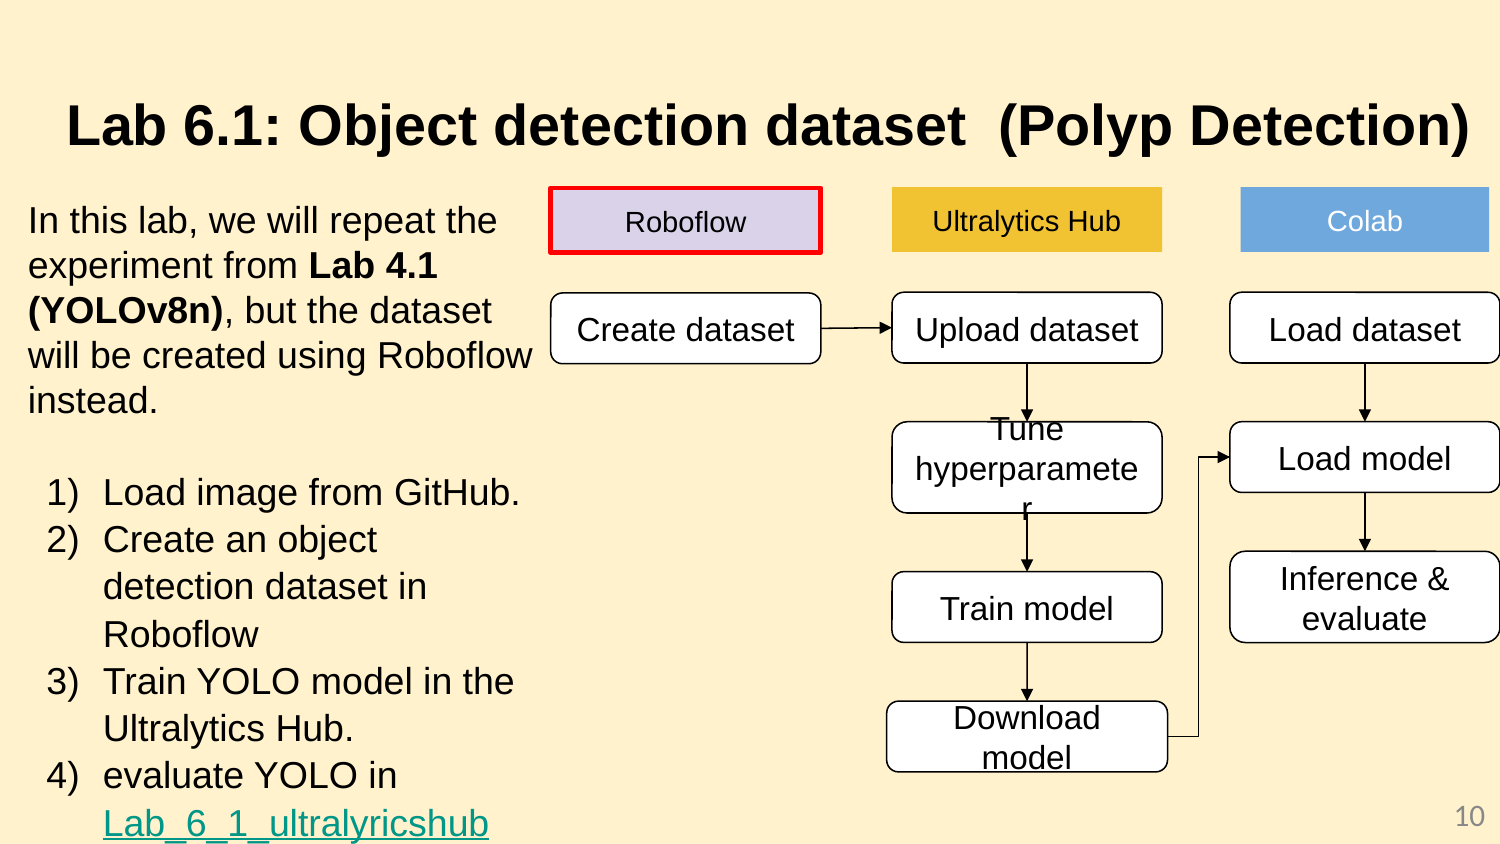

# Lab 6.1: Object detection dataset  (Polyp Detection)
In this lab, we will repeat the experiment from Lab 4.1 (YOLOv8n), but the dataset will be created using Roboflow instead.

Load image from GitHub.
Create an object detection dataset in Roboflow
Train YOLO model in the Ultralytics Hub.
evaluate YOLO in Lab_6_1_ultralyricshub
Colab
Ultralytics Hub
Roboflow
Load dataset
Upload dataset
Create dataset
Load model
Tune hyperparameter
Inference & evaluate
Train model
Download model
10